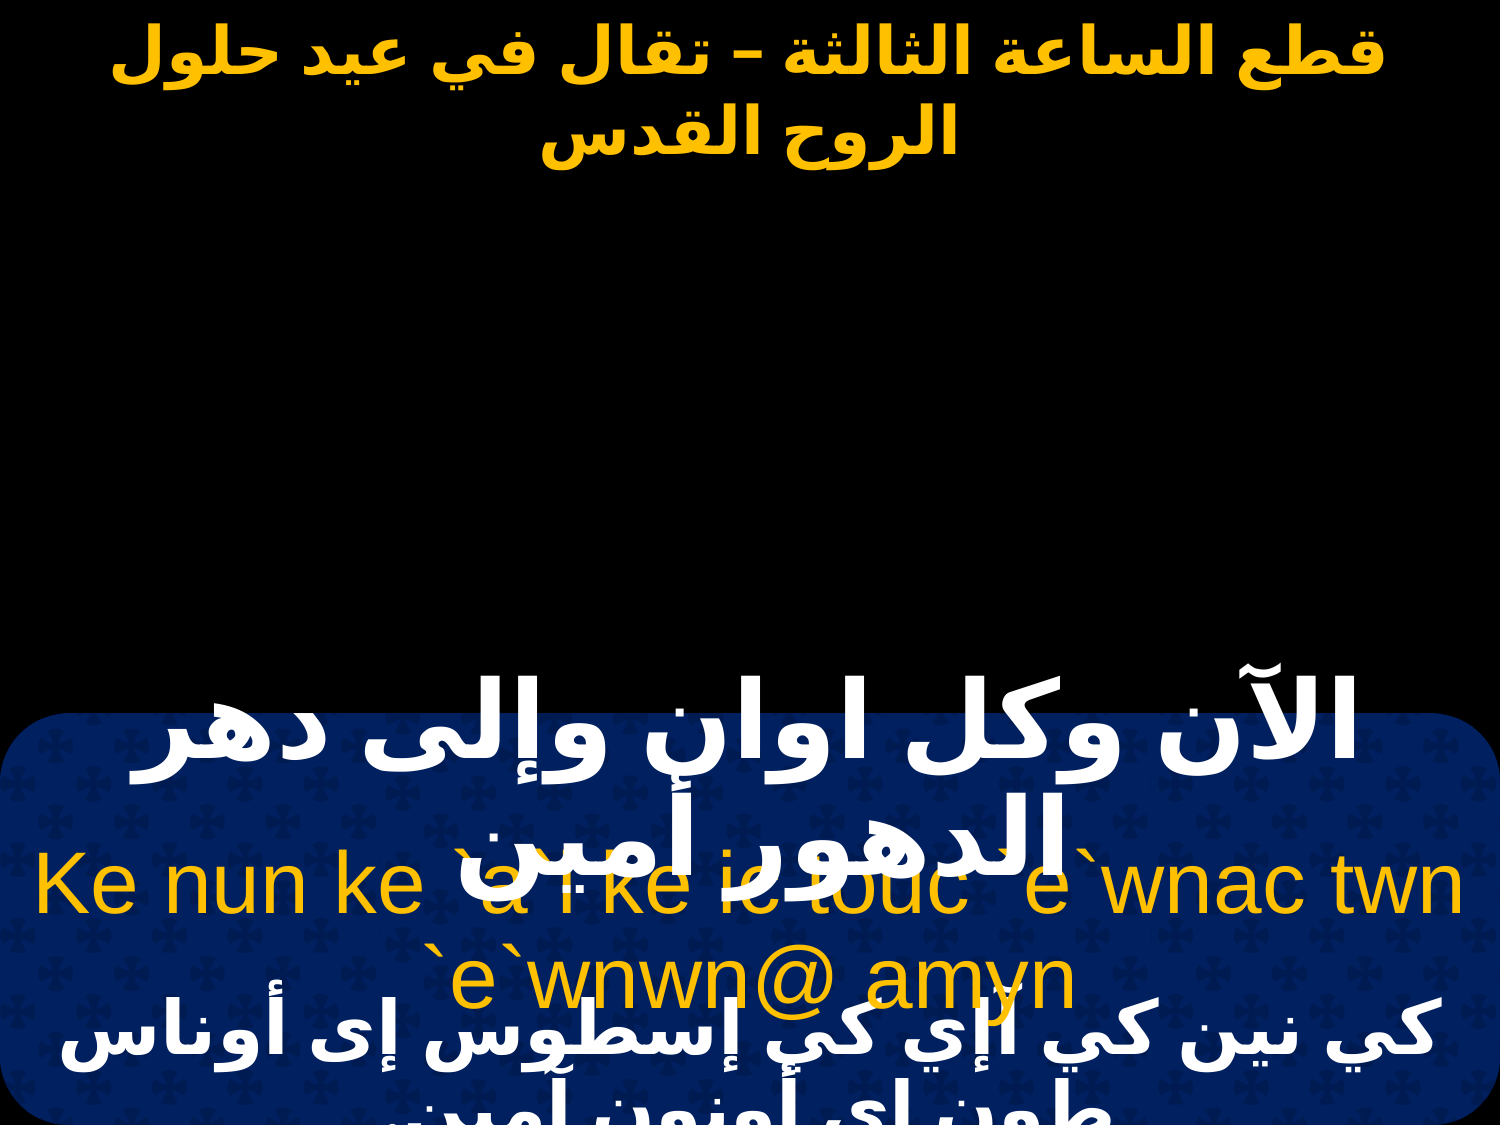

#
الآن وكل اوان وإلى دهر الدهور أمين
Ke nun ke `a`i ke ic touc `e`wnac twn `e`wnwn@ amyn
كي نين كي آإي كي إسطوس إى أوناس طون إى أونون آمين.